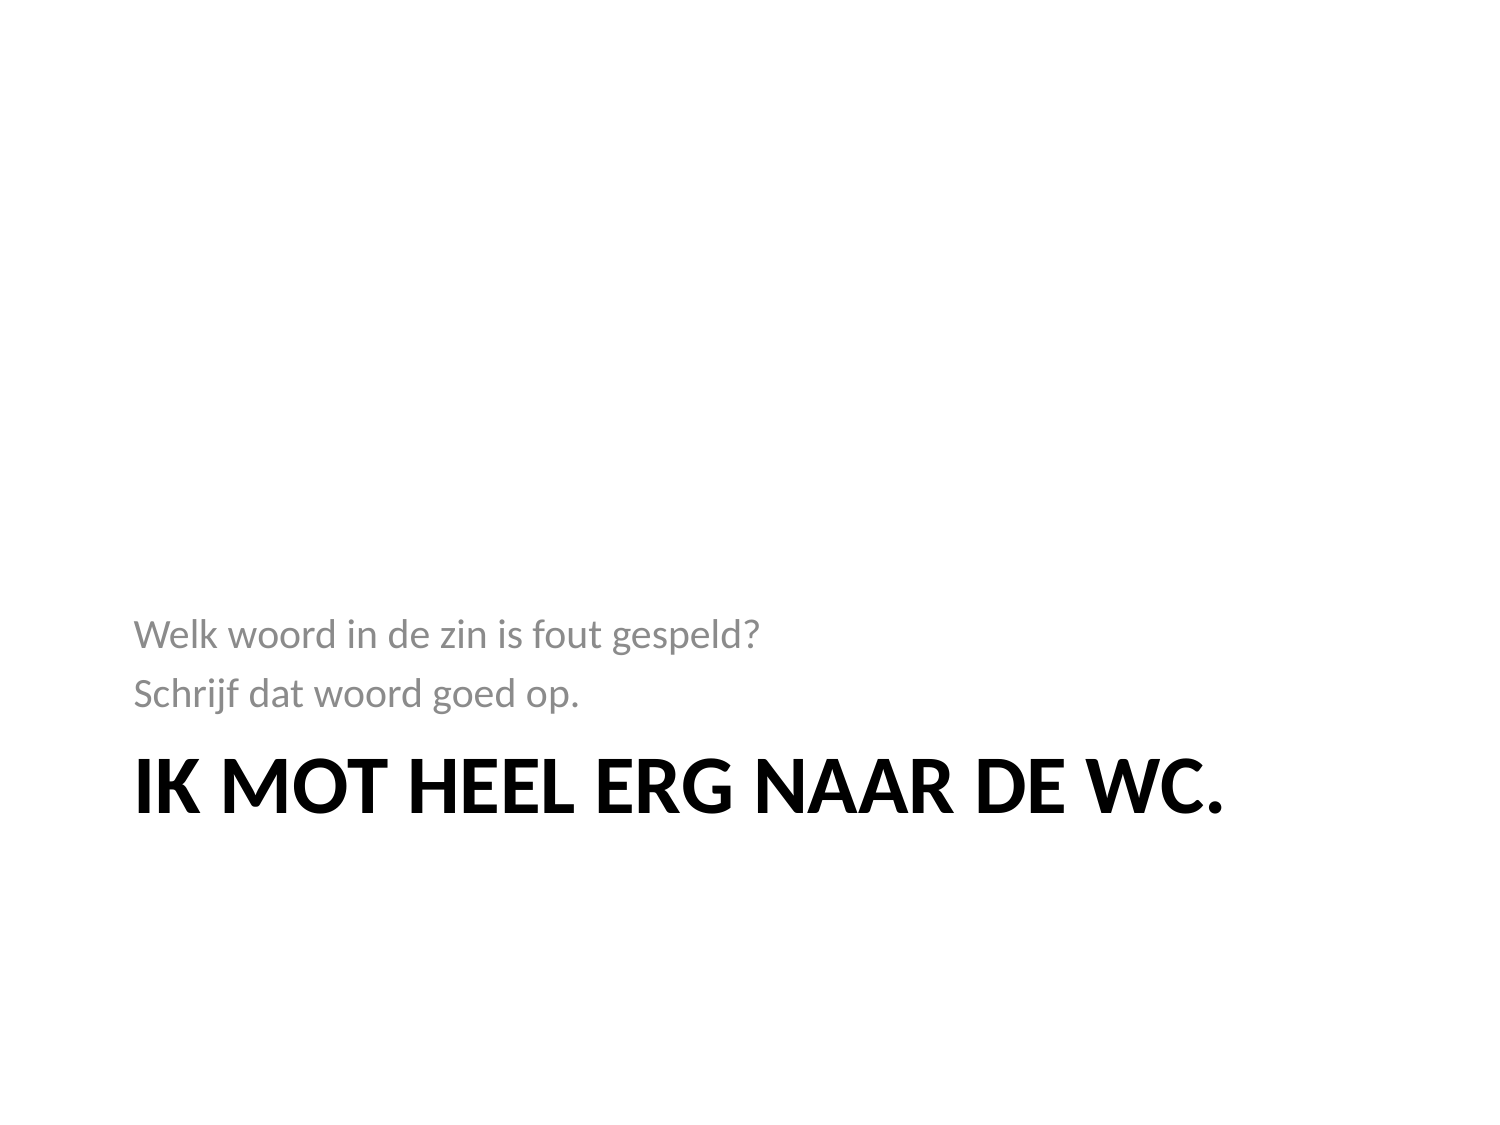

Welk woord in de zin is fout gespeld?
Schrijf dat woord goed op.
# Ik mot heel erg naar de wc.